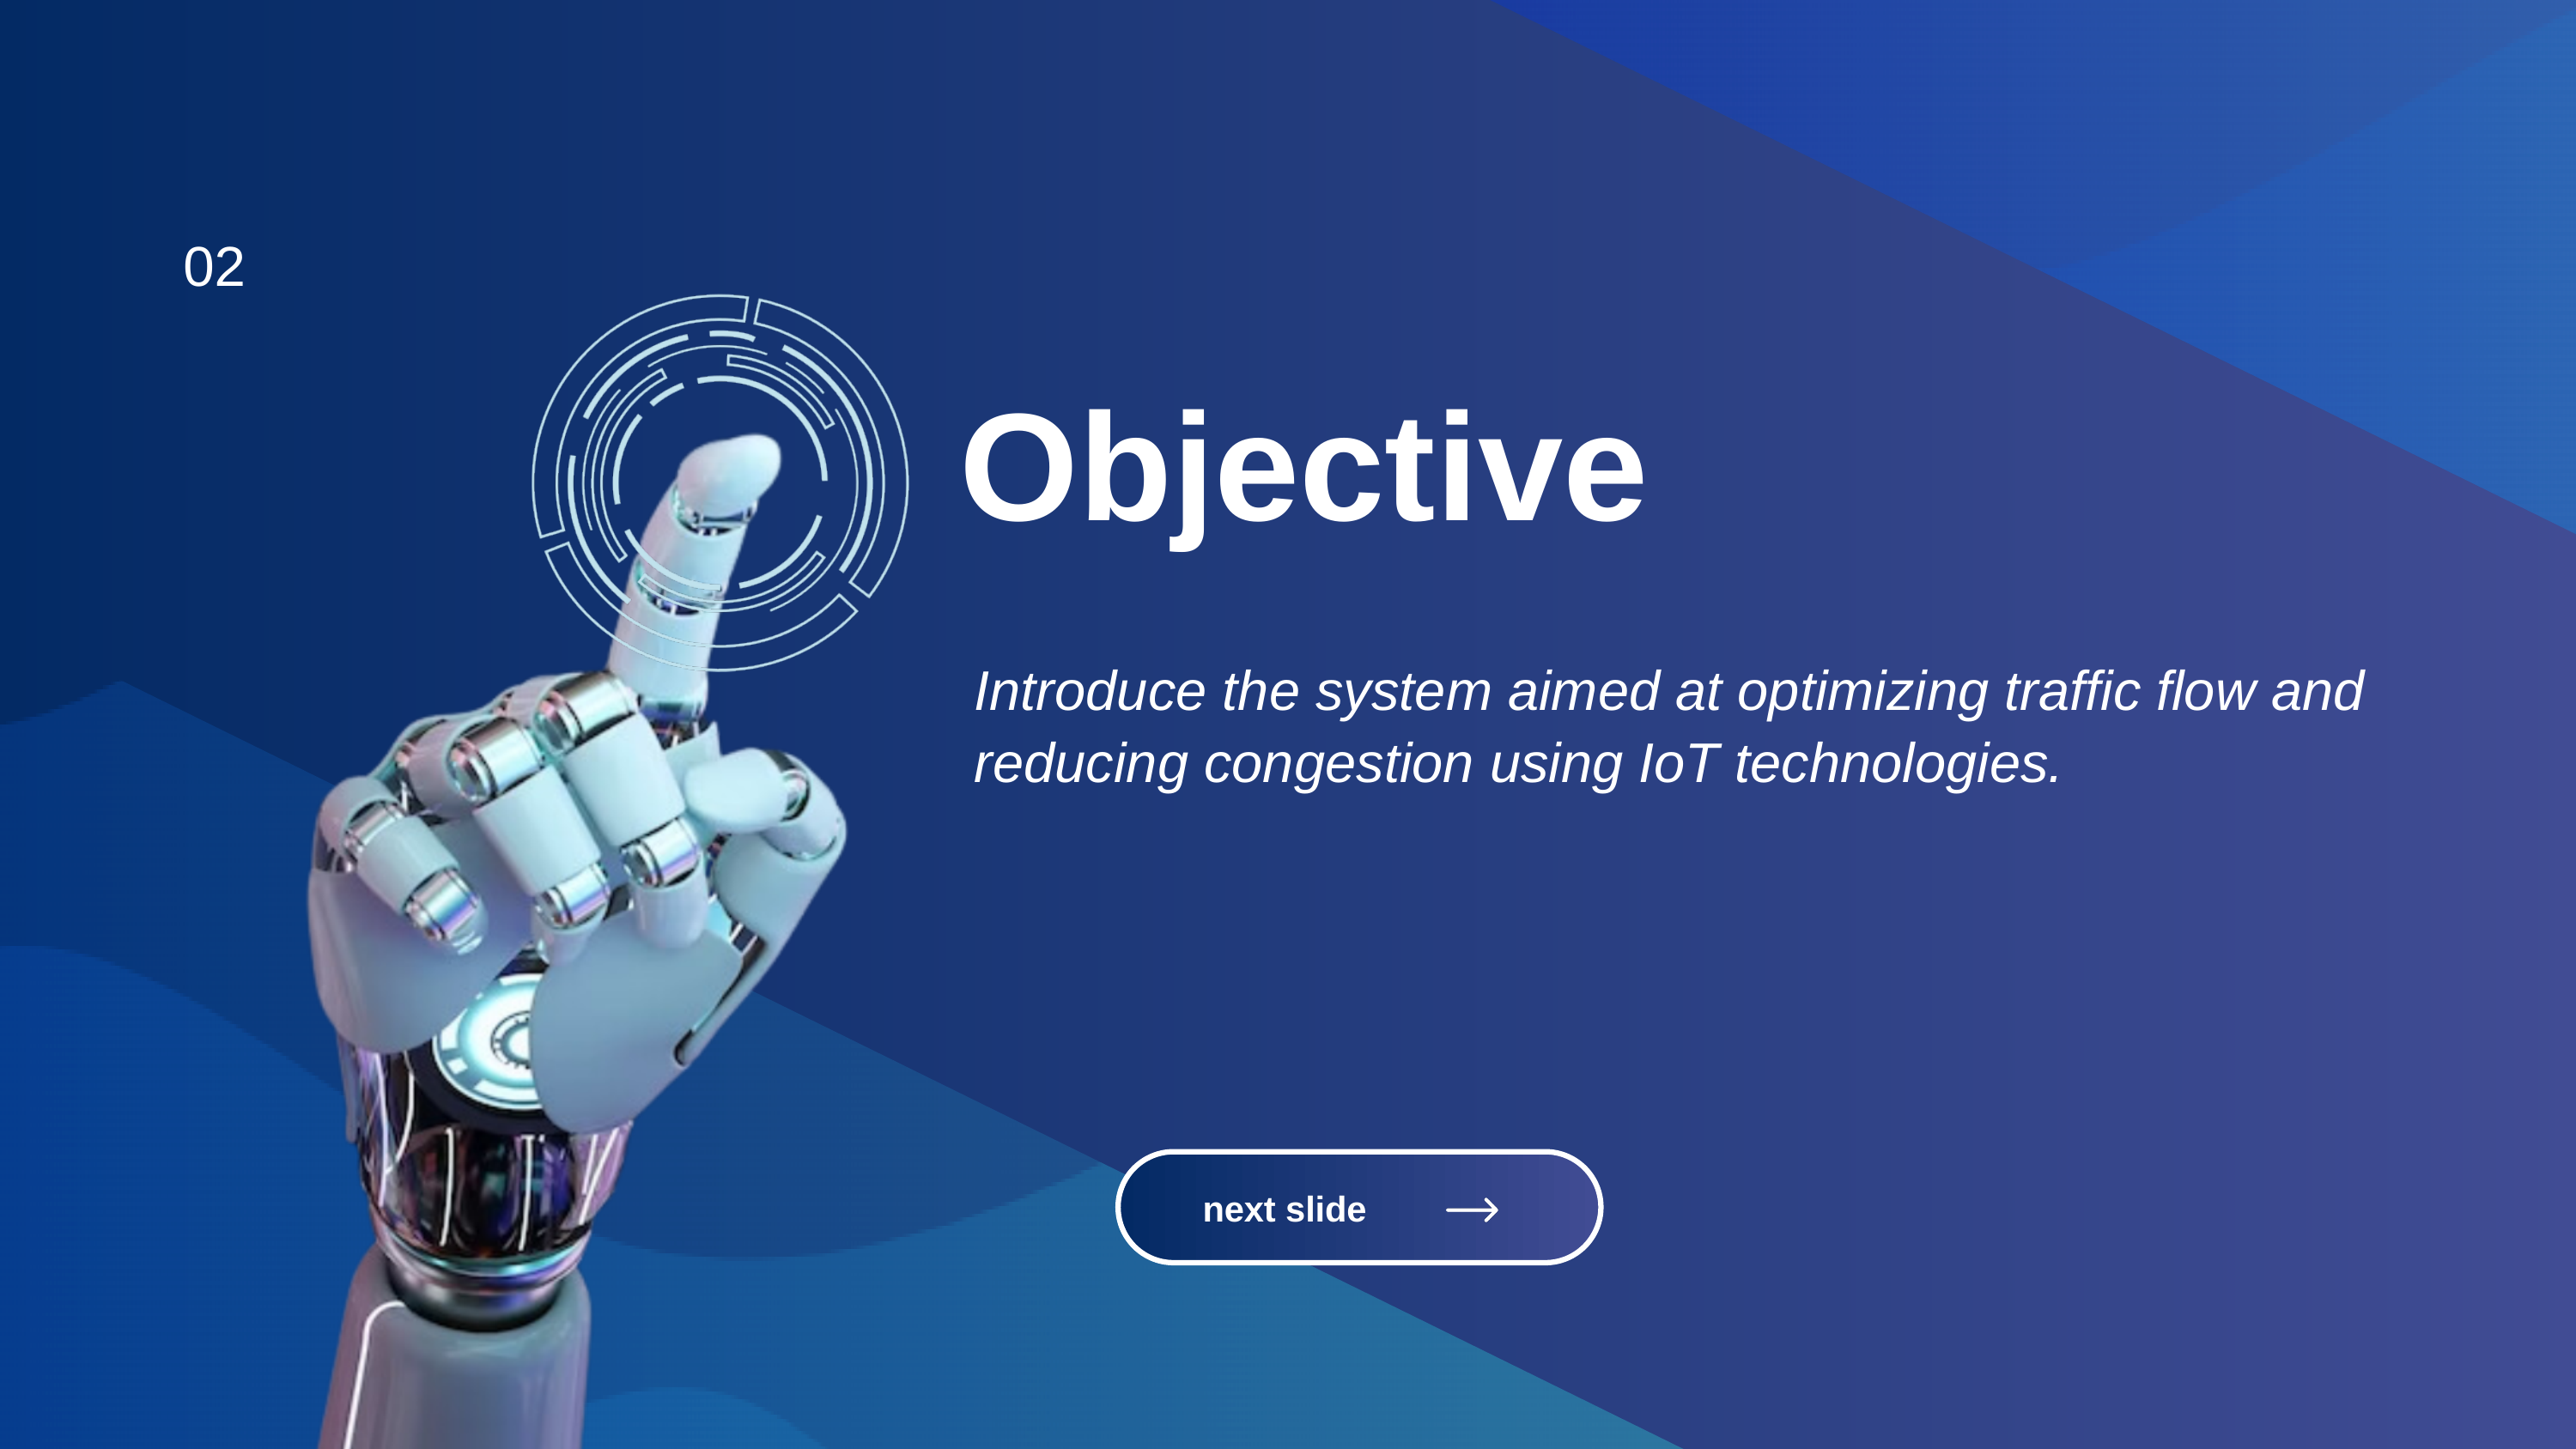

02

Objective

Introduce the system aimed at optimizing traffic flow and reducing congestion using IoT technologies.

next slide